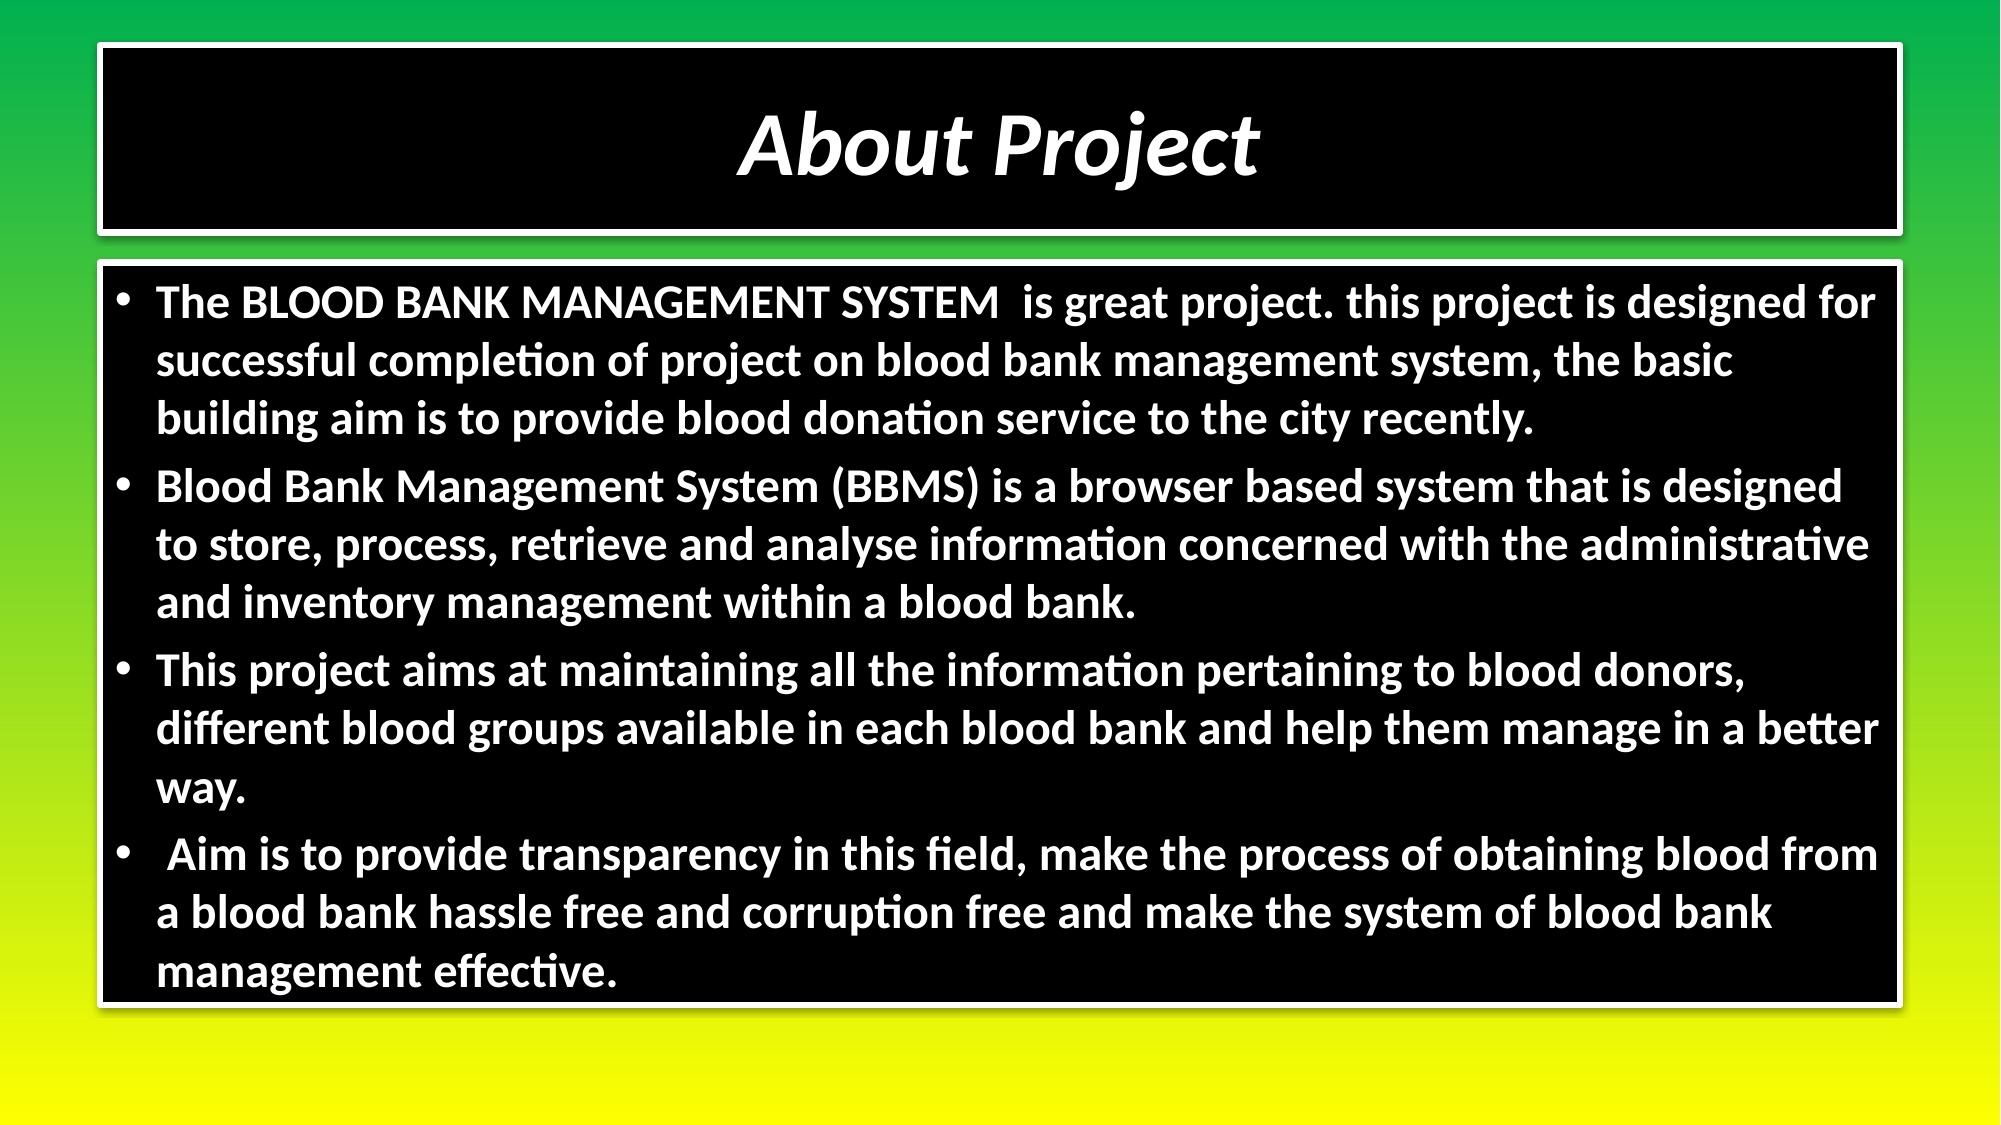

# About Project
The BLOOD BANK MANAGEMENT SYSTEM  is great project. this project is designed for successful completion of project on blood bank management system, the basic building aim is to provide blood donation service to the city recently.
Blood Bank Management System (BBMS) is a browser based system that is designed to store, process, retrieve and analyse information concerned with the administrative and inventory management within a blood bank.
This project aims at maintaining all the information pertaining to blood donors, different blood groups available in each blood bank and help them manage in a better way.
 Aim is to provide transparency in this field, make the process of obtaining blood from a blood bank hassle free and corruption free and make the system of blood bank management effective.